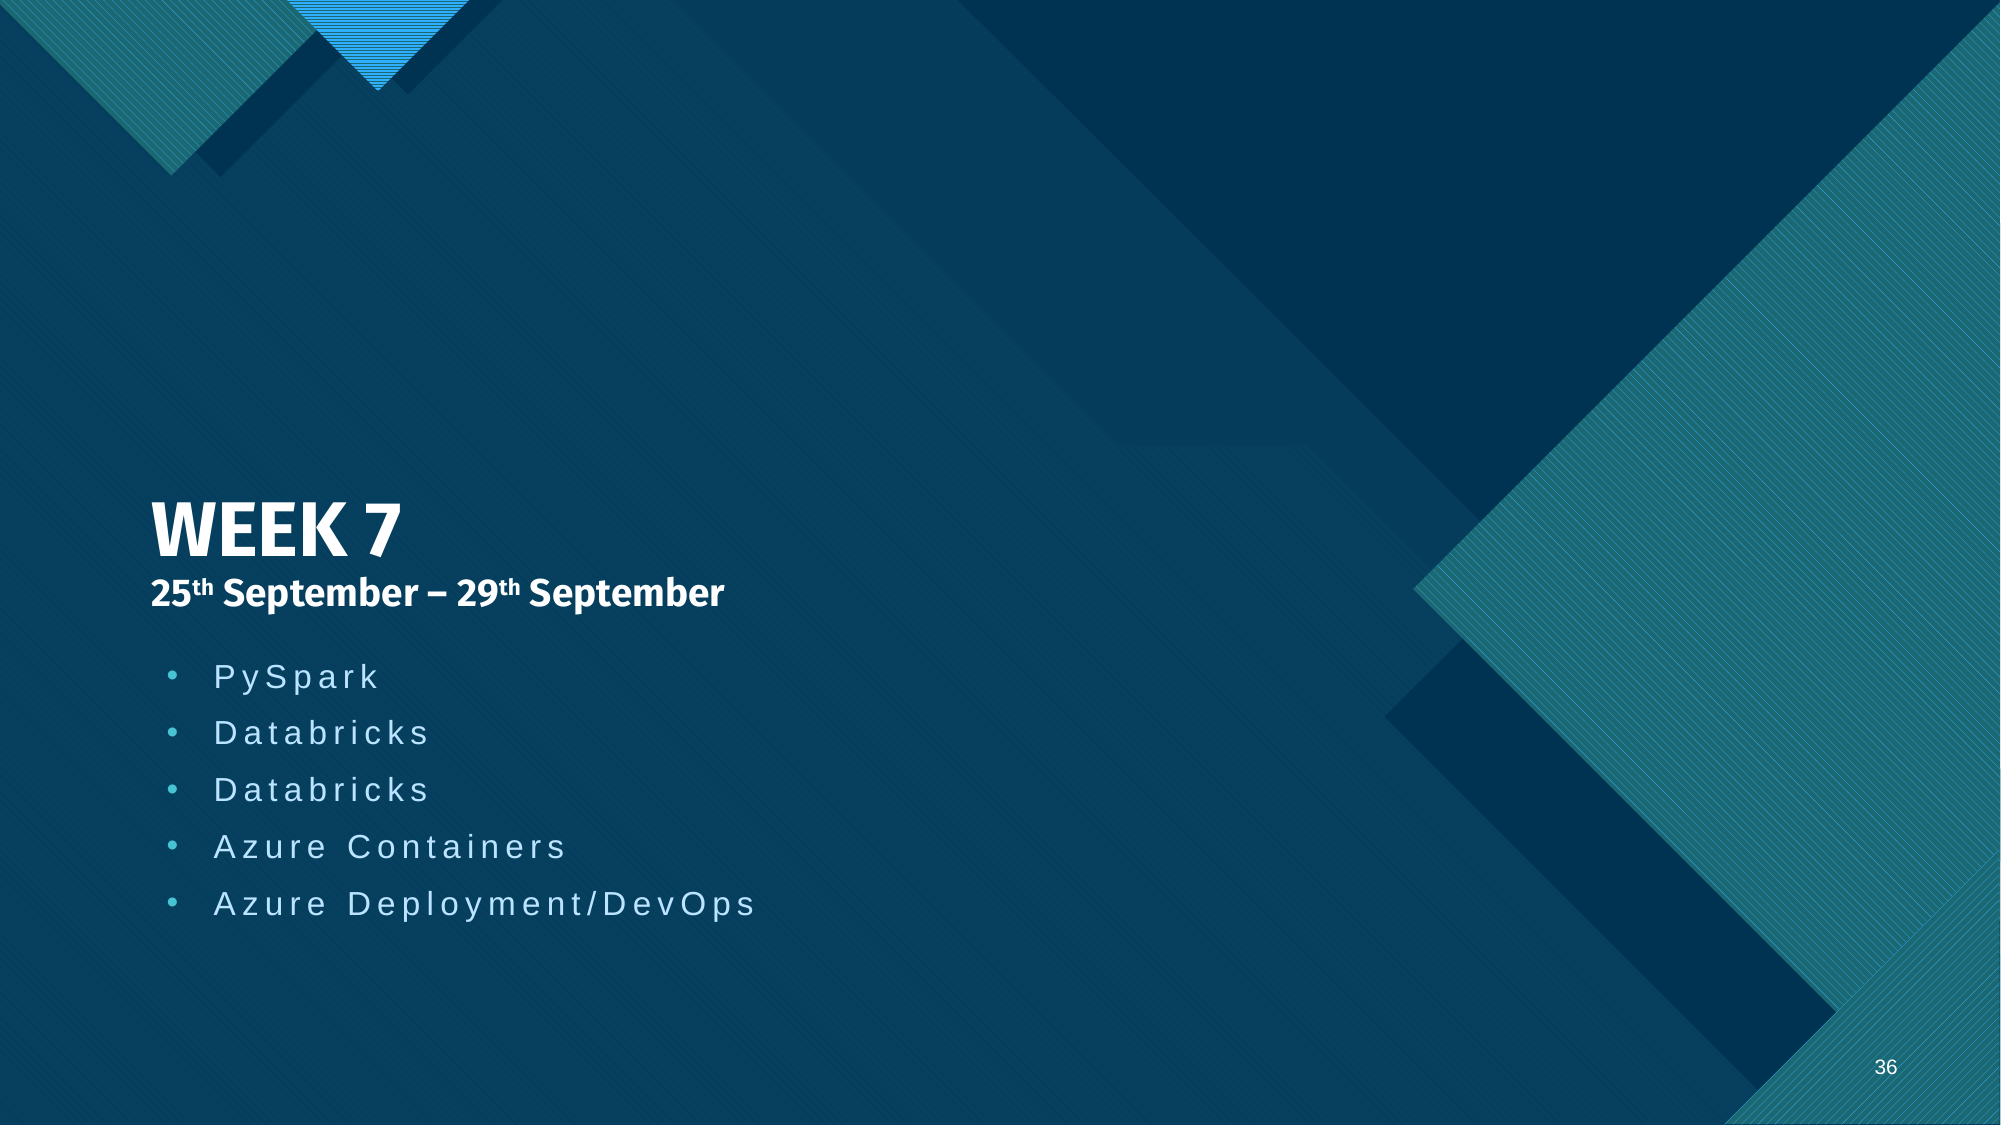

# WEEK 7 25th September – 29th September
PySpark
Databricks
Databricks
Azure Containers
Azure Deployment/DevOps
36